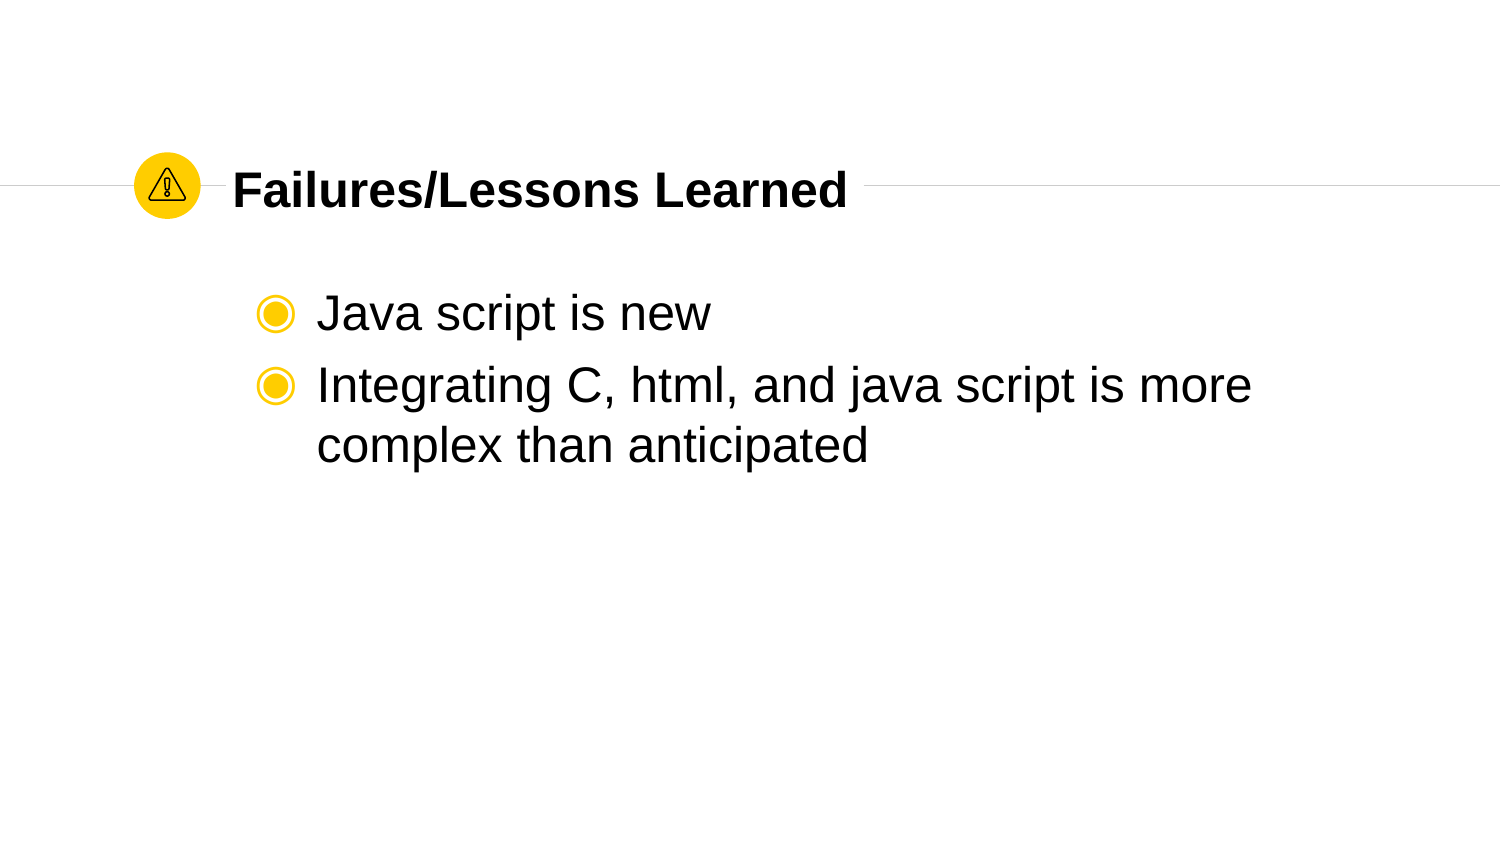

# Failures/Lessons Learned

Java script is new
Integrating C, html, and java script is more complex than anticipated